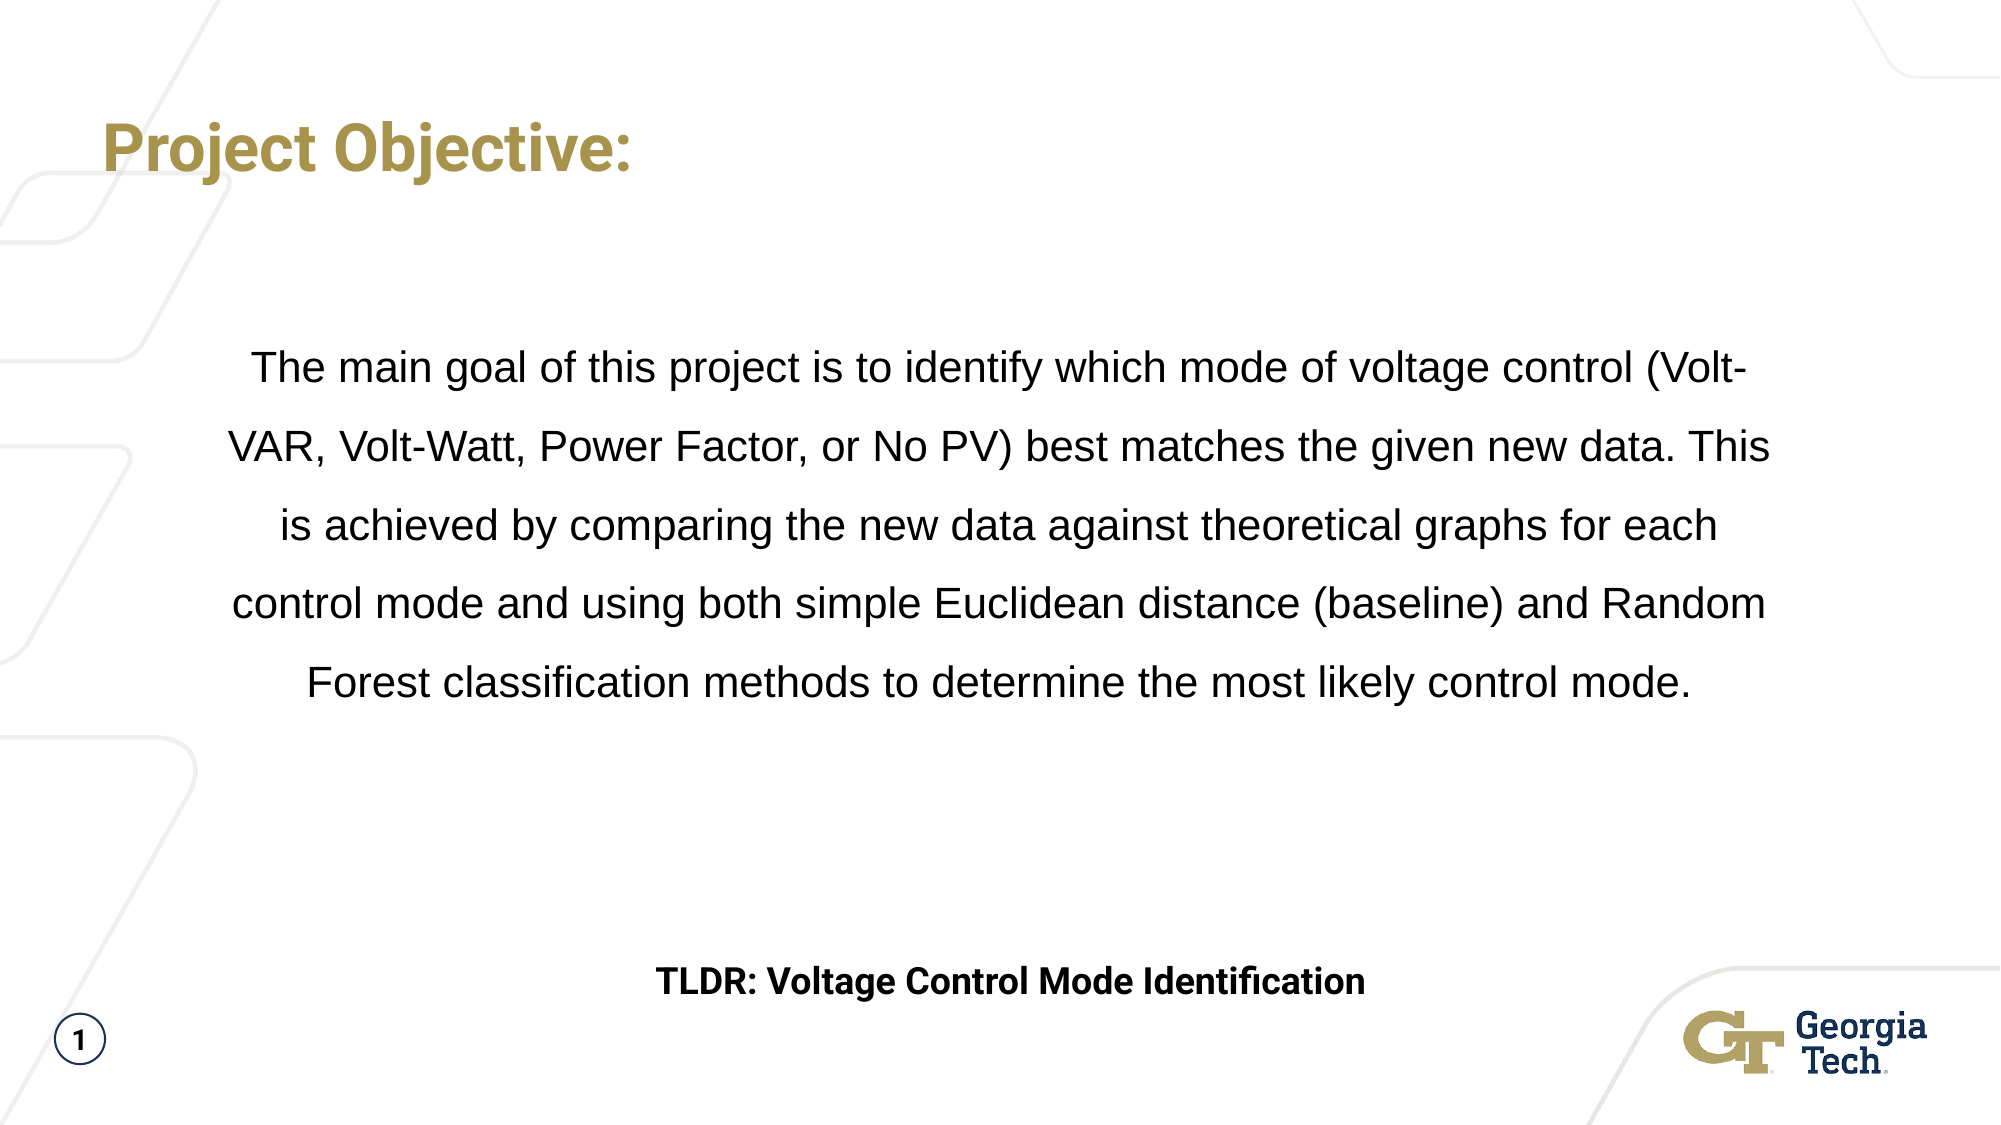

Project Objective:

The main goal of this project is to identify which mode of voltage control (Volt-VAR, Volt-Watt, Power Factor, or No PV) best matches the given new data. This is achieved by comparing the new data against theoretical graphs for each control mode and using both simple Euclidean distance (baseline) and Random Forest classification methods to determine the most likely control mode.
TLDR: Voltage Control Mode Identification

1